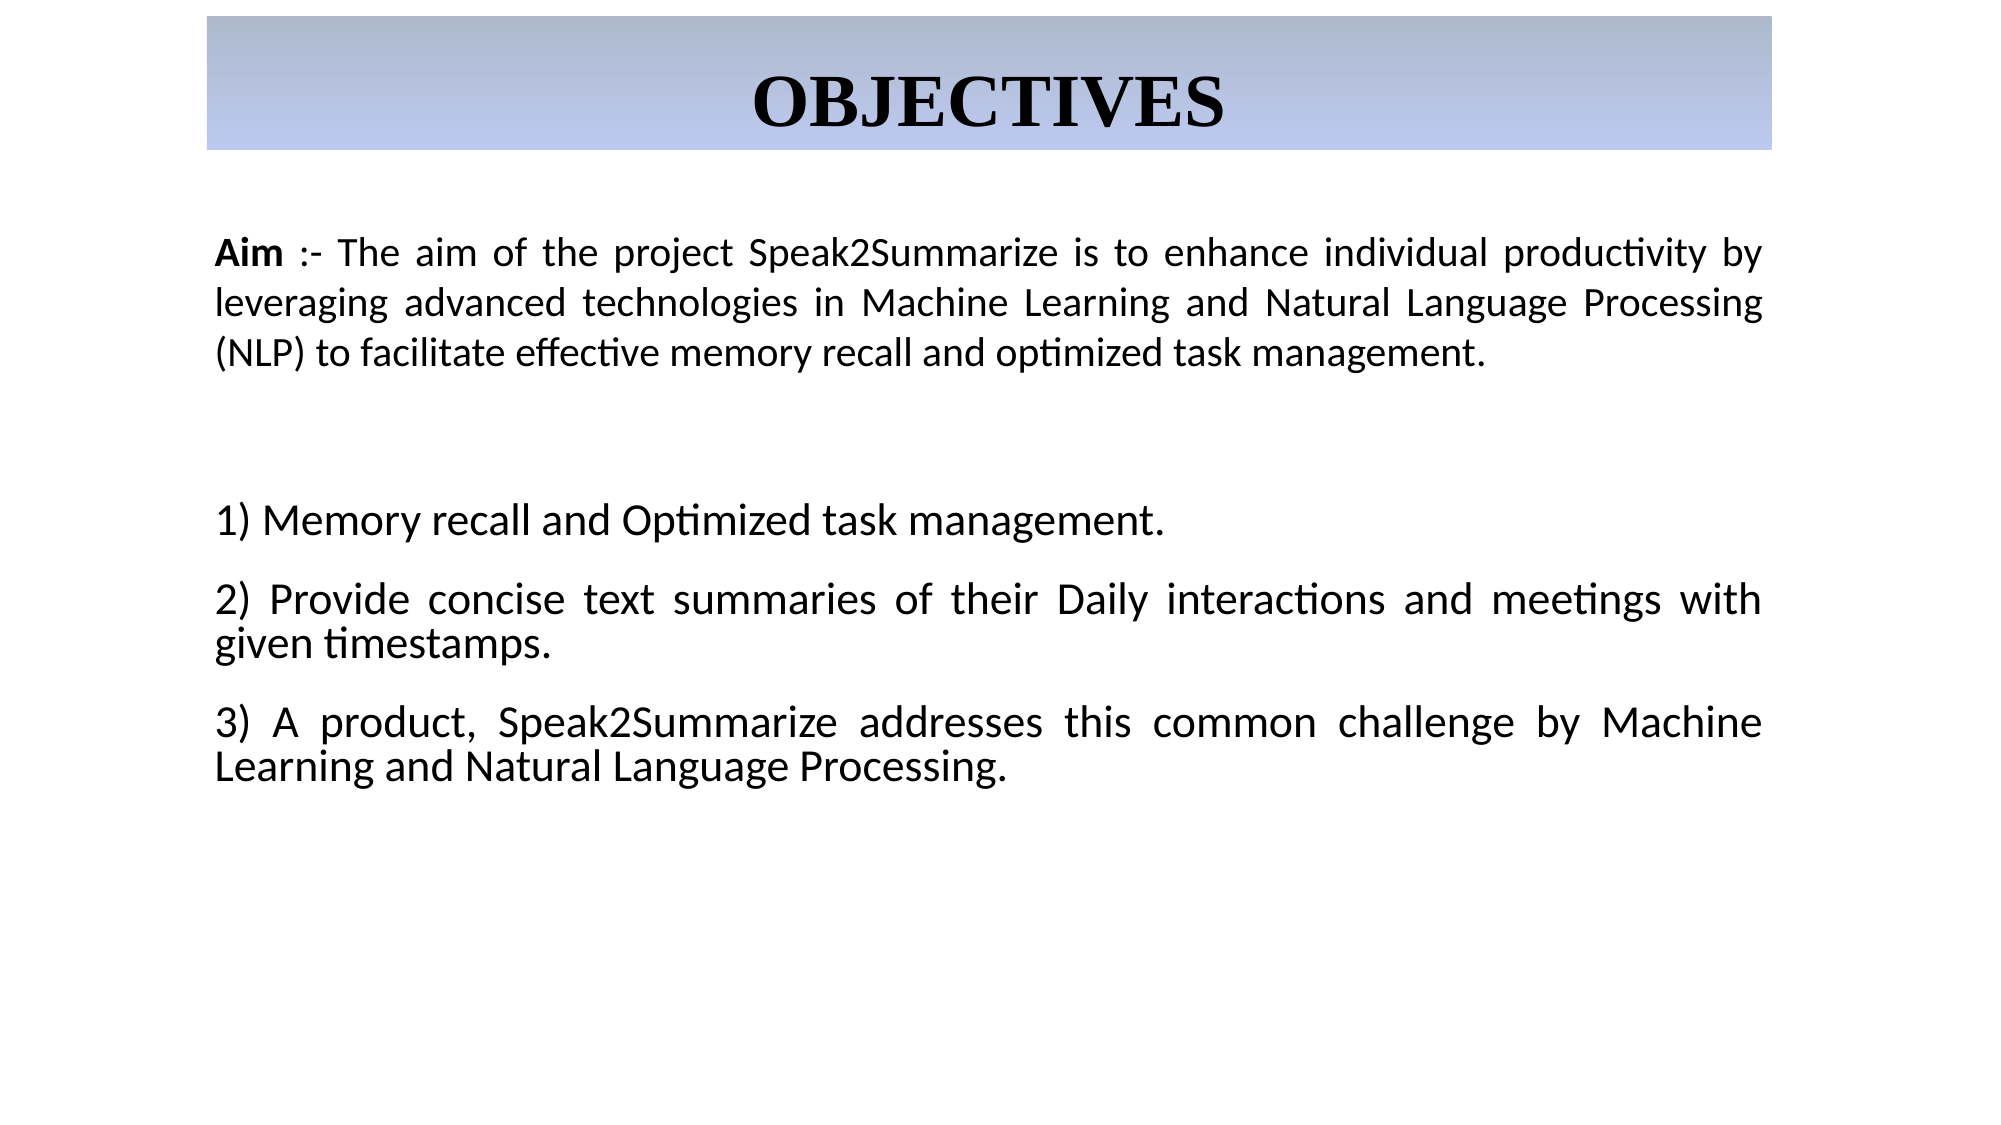

# OBJECTIVES
Aim :- The aim of the project Speak2Summarize is to enhance individual productivity by leveraging advanced technologies in Machine Learning and Natural Language Processing (NLP) to facilitate effective memory recall and optimized task management.

1) Memory recall and Optimized task management.
2) Provide concise text summaries of their Daily interactions and meetings with given timestamps.
3) A product, Speak2Summarize addresses this common challenge by Machine Learning and Natural Language Processing.